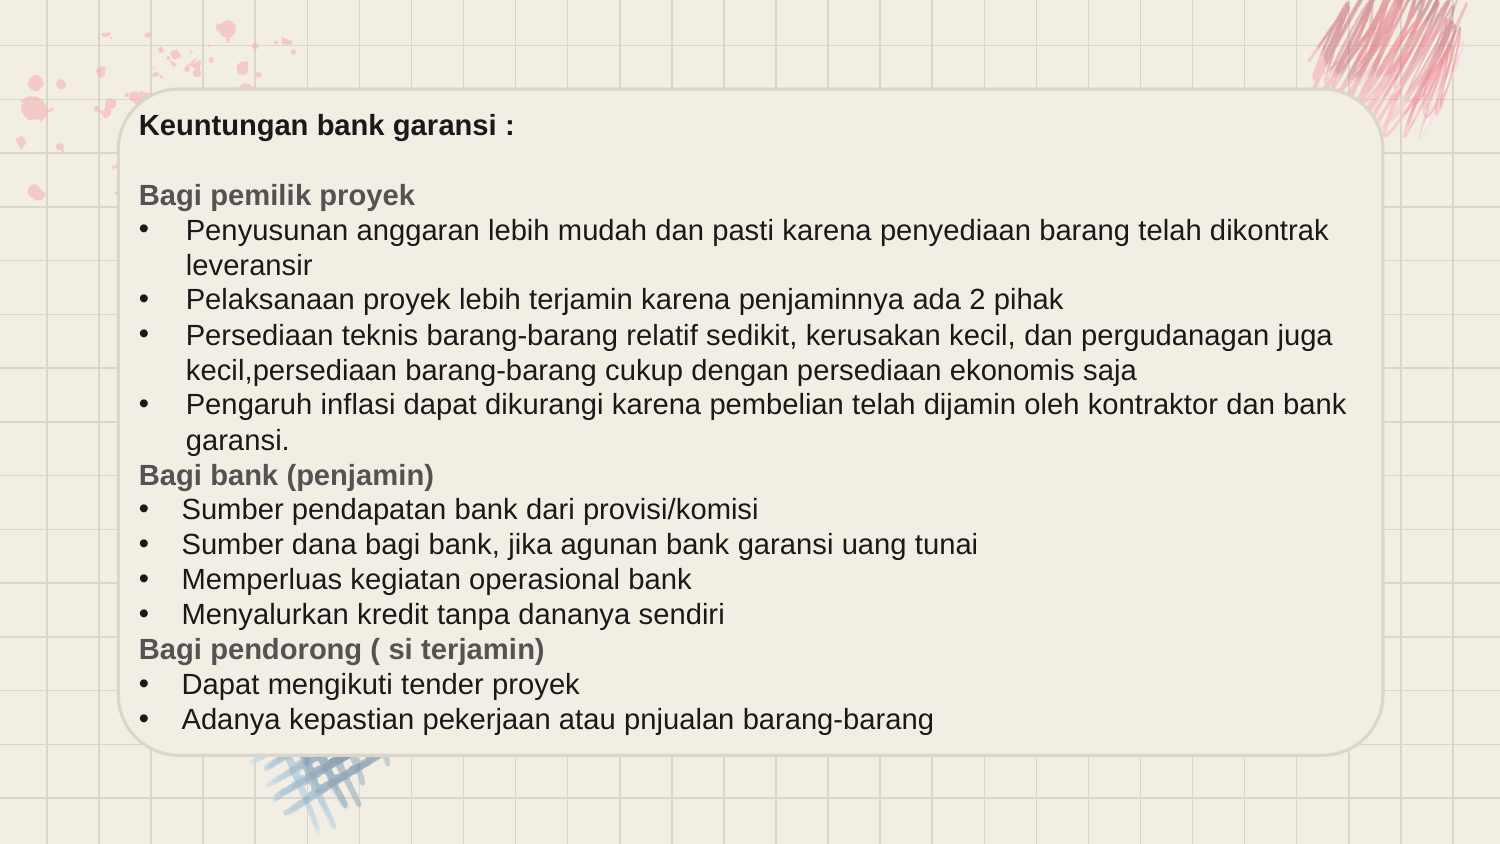

Keuntungan bank garansi :

Bagi pemilik proyek
Penyusunan anggaran lebih mudah dan pasti karena penyediaan barang telah dikontrak leveransir
Pelaksanaan proyek lebih terjamin karena penjaminnya ada 2 pihak
Persediaan teknis barang-barang relatif sedikit, kerusakan kecil, dan pergudanagan juga kecil,persediaan barang-barang cukup dengan persediaan ekonomis saja
Pengaruh inflasi dapat dikurangi karena pembelian telah dijamin oleh kontraktor dan bank garansi.
Bagi bank (penjamin)
Sumber pendapatan bank dari provisi/komisi
Sumber dana bagi bank, jika agunan bank garansi uang tunai
Memperluas kegiatan operasional bank
Menyalurkan kredit tanpa dananya sendiri
Bagi pendorong ( si terjamin)
Dapat mengikuti tender proyek
Adanya kepastian pekerjaan atau pnjualan barang-barang